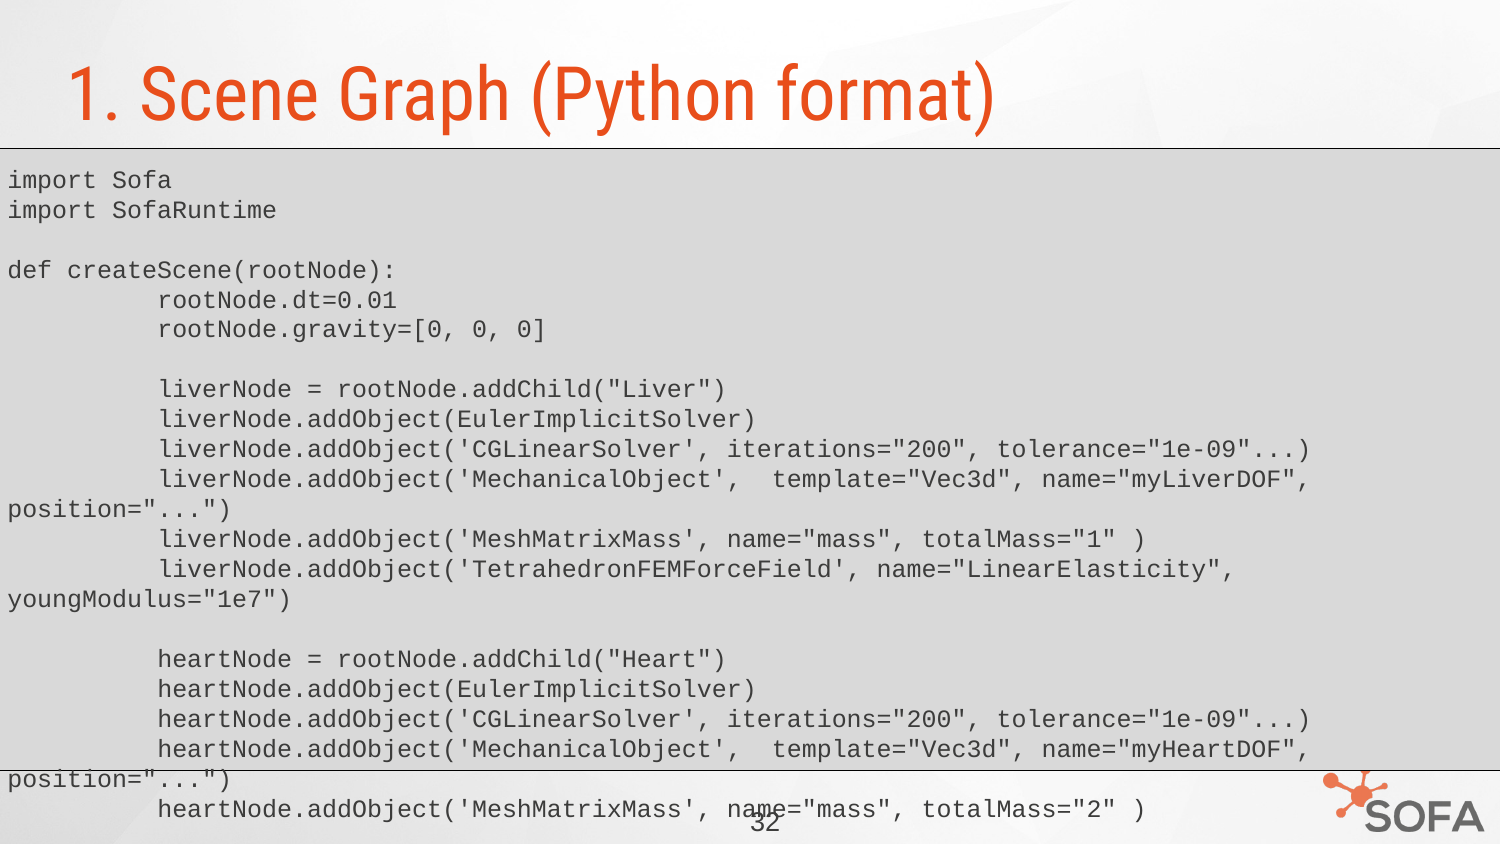

# 1. Scene Graph (Python format)
import Sofa
import SofaRuntime

def createScene(rootNode):
	rootNode.dt=0.01
	rootNode.gravity=[0, 0, 0]

	liverNode = rootNode.addChild("Liver")
	liverNode.addObject(EulerImplicitSolver)
	liverNode.addObject('CGLinearSolver', iterations="200", tolerance="1e-09"...)
	liverNode.addObject('MechanicalObject',  template="Vec3d", name="myLiverDOF", position="...")
	liverNode.addObject('MeshMatrixMass', name="mass", totalMass="1" )
	liverNode.addObject('TetrahedronFEMForceField', name="LinearElasticity", youngModulus="1e7")

	heartNode = rootNode.addChild("Heart")
	heartNode.addObject(EulerImplicitSolver)
	heartNode.addObject('CGLinearSolver', iterations="200", tolerance="1e-09"...)
	heartNode.addObject('MechanicalObject',  template="Vec3d", name="myHeartDOF", position="...")
	heartNode.addObject('MeshMatrixMass', name="mass", totalMass="2" )
32